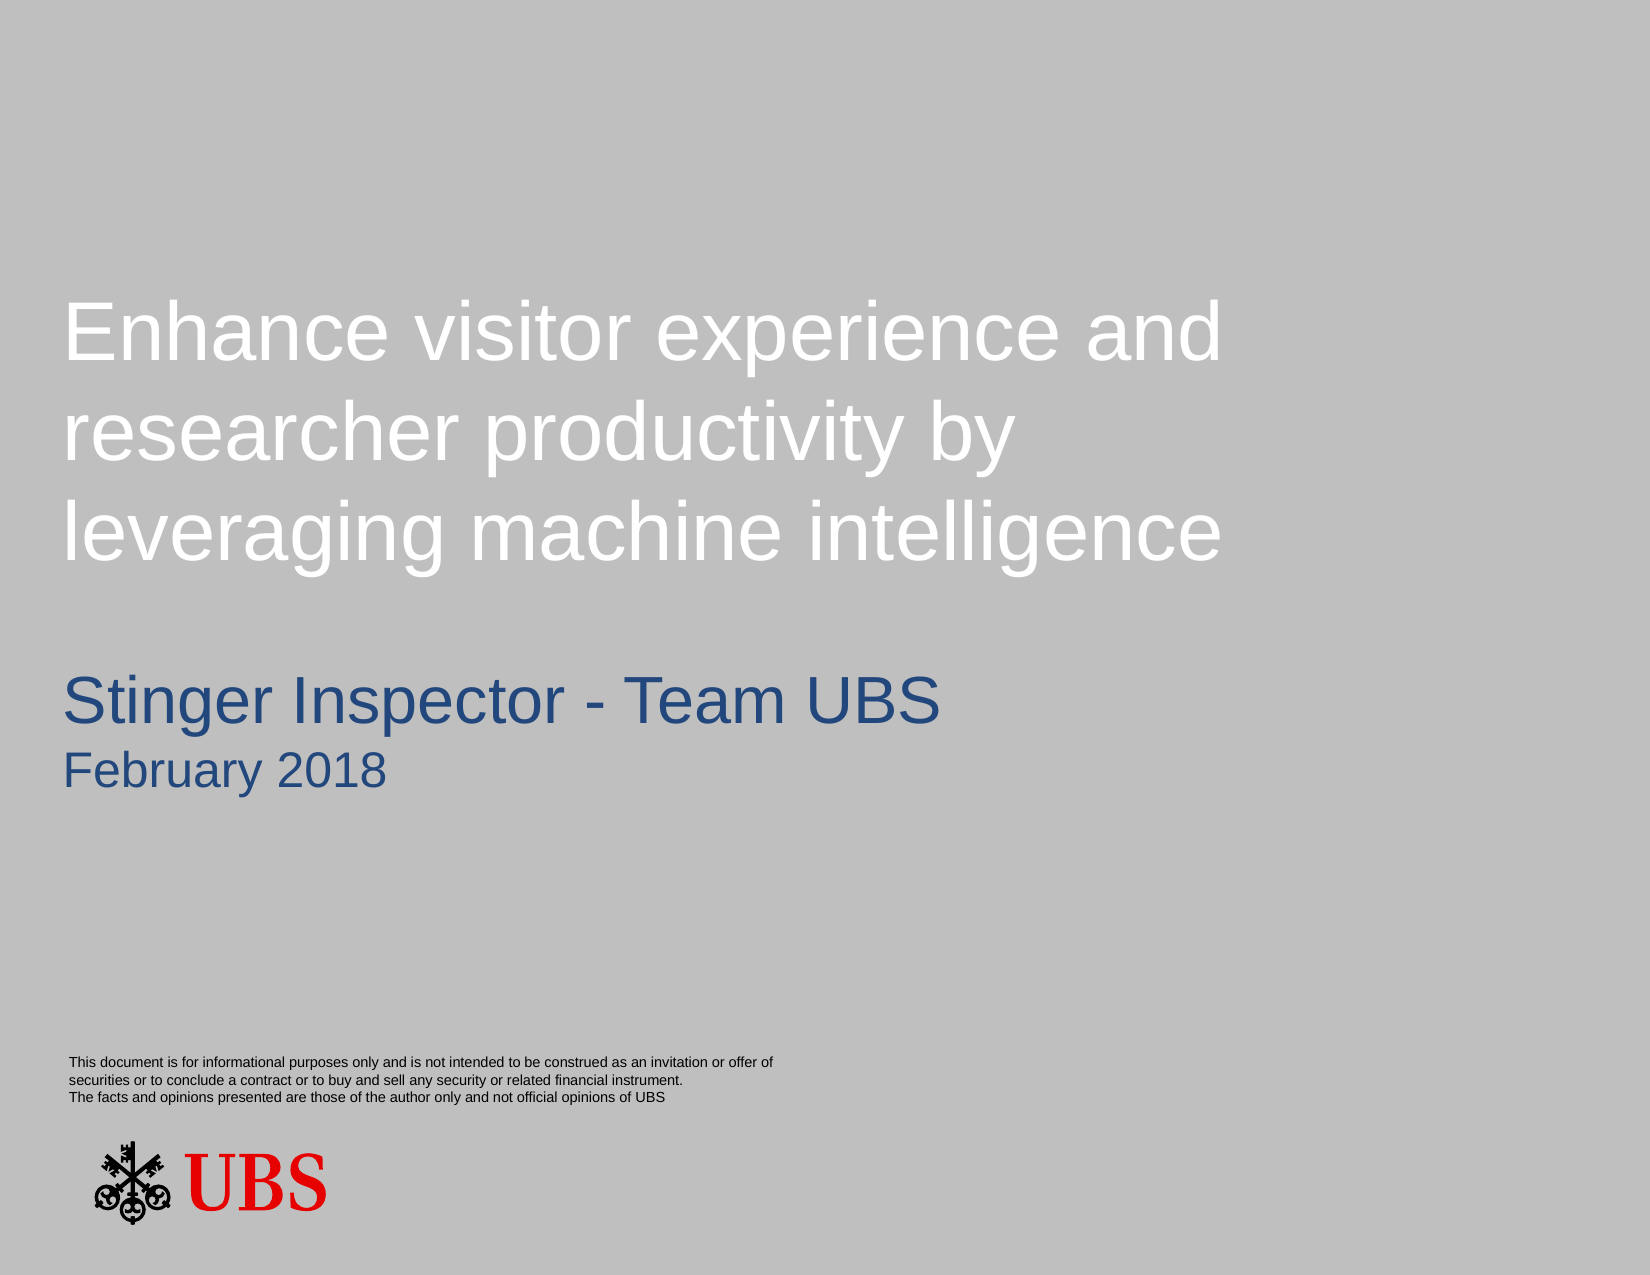

Enhance visitor experience and researcher productivity by leveraging machine intelligence

Stinger Inspector - Team UBS
February 2018

This document is for informational purposes only and is not intended to be construed as an invitation or offer of securities or to conclude a contract or to buy and sell any security or related financial instrument.
The facts and opinions presented are those of the author only and not official opinions of UBS